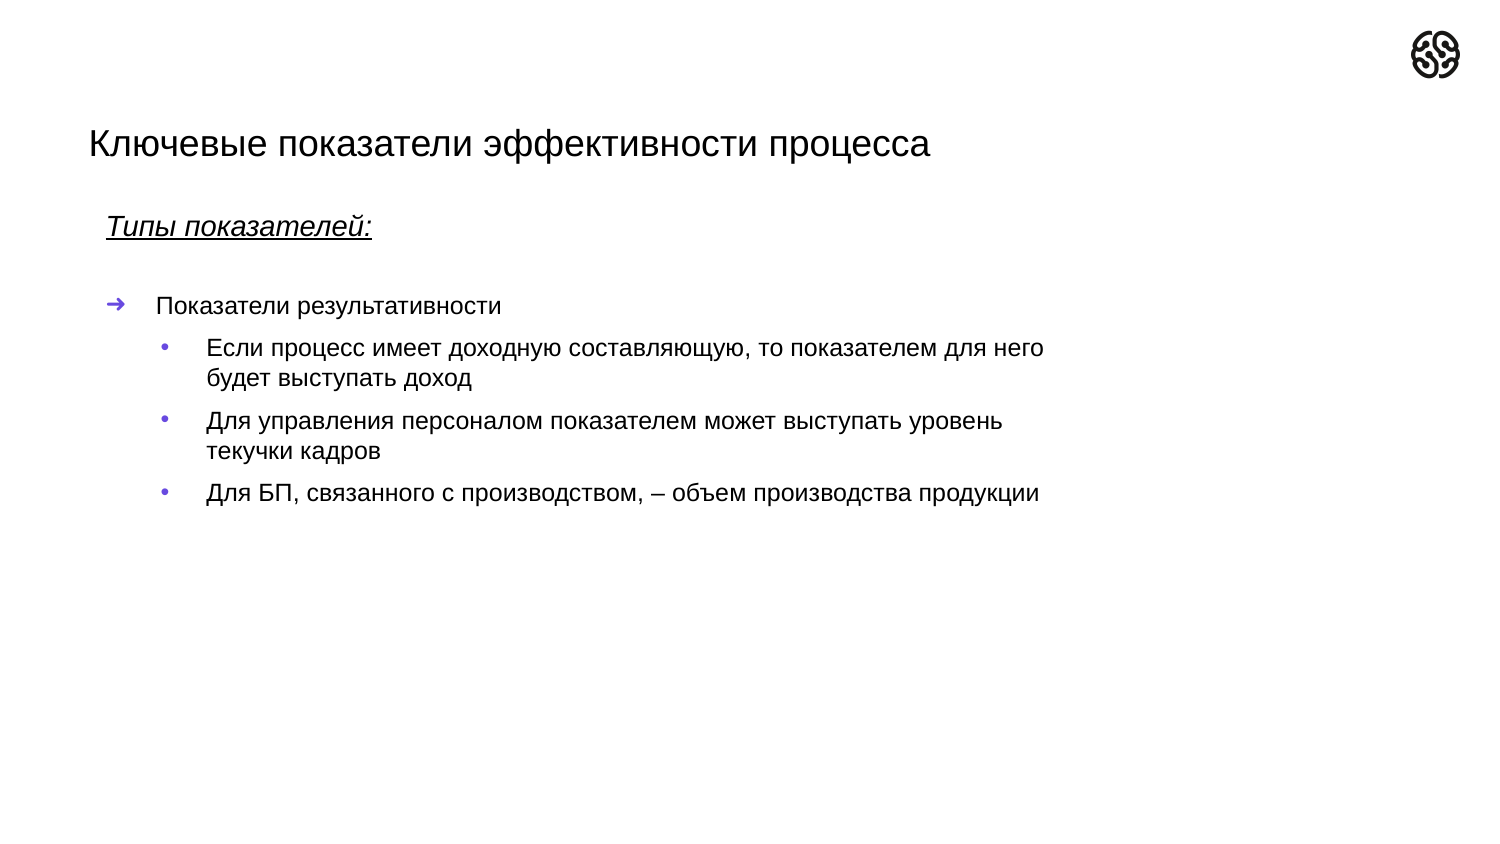

# Ключевые показатели эффективности процесса
Типы показателей:

Показатели результативности
Если процесс имеет доходную составляющую, то показателем для него будет выступать доход
Для управления персоналом показателем может выступать уровень текучки кадров
Для БП, связанного с производством, – объем производства продукции